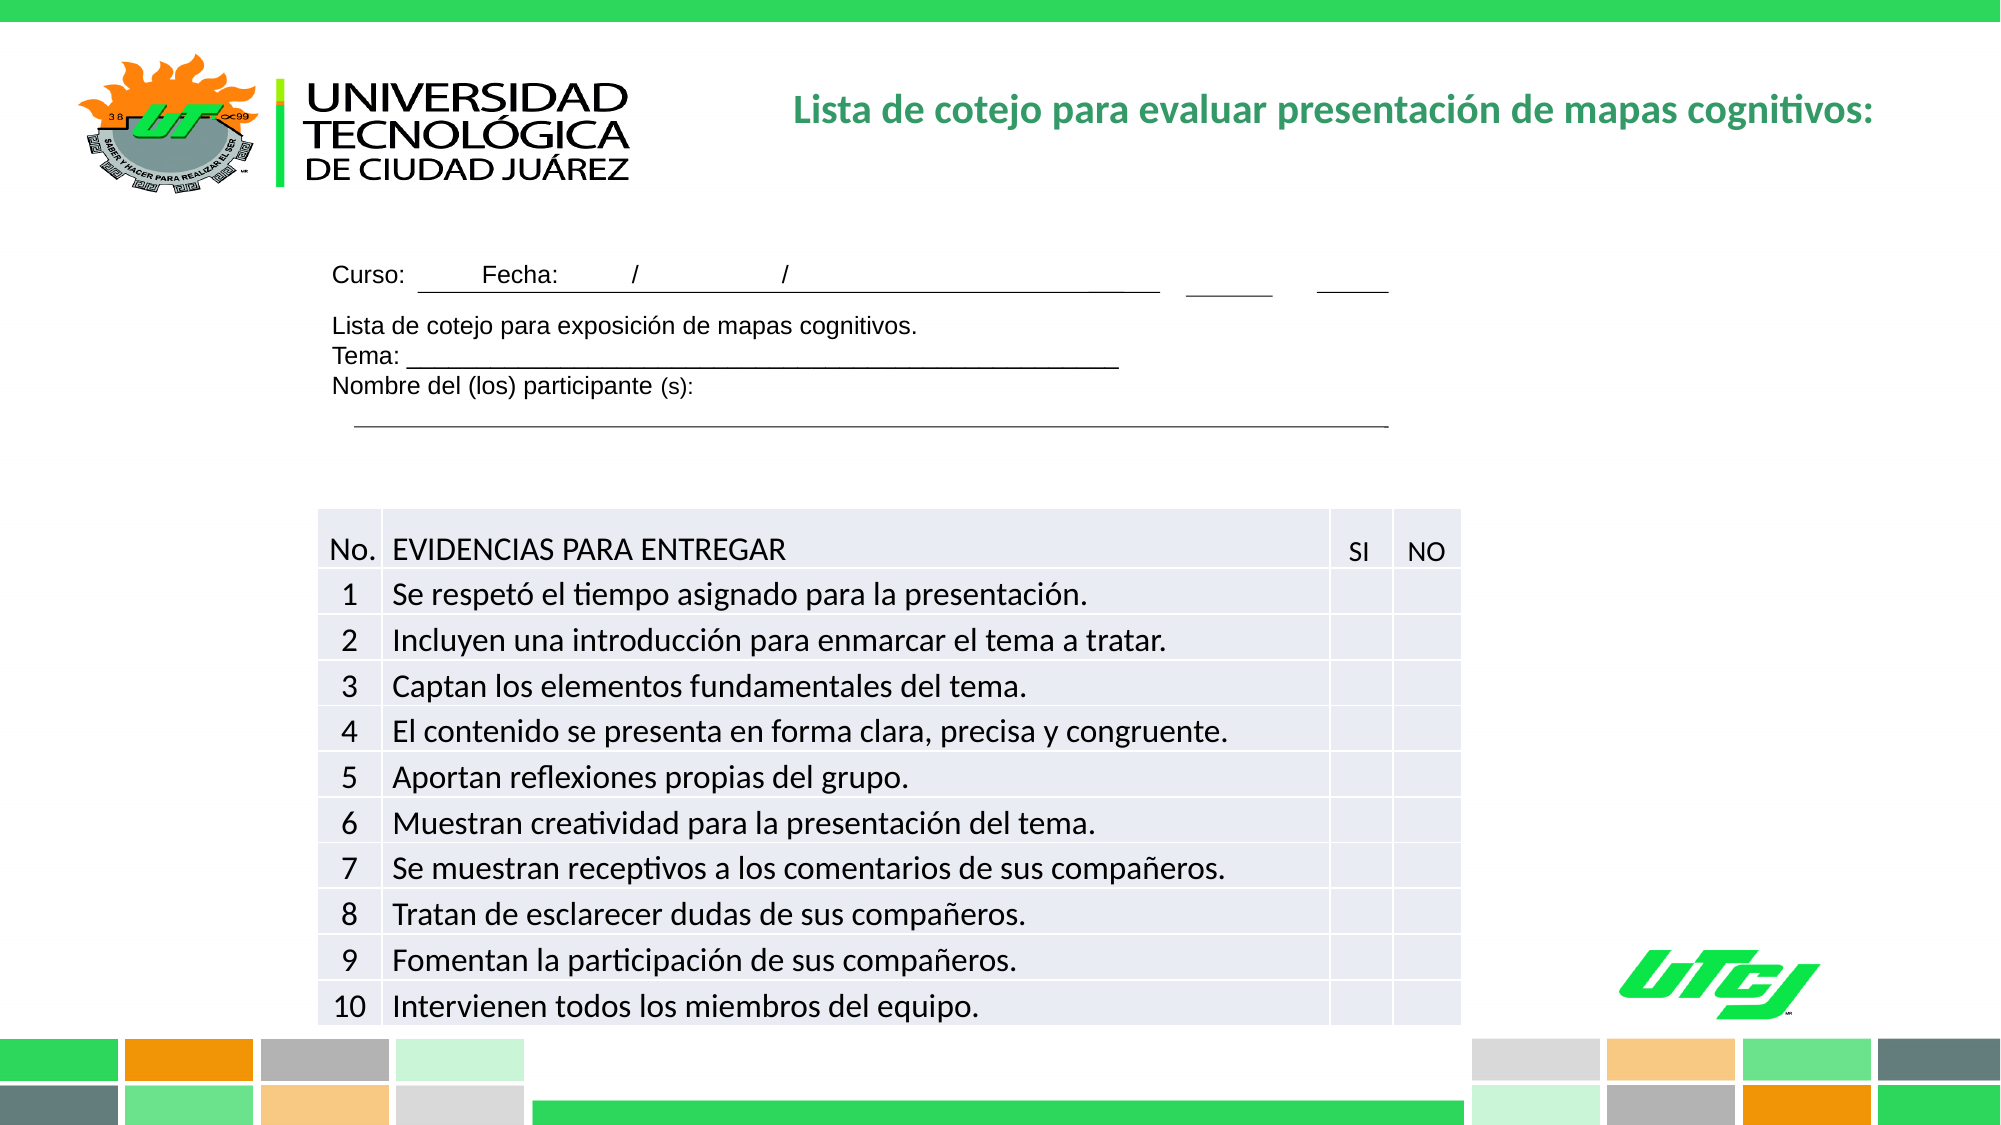

Lista de cotejo para evaluar presentación de mapas cognitivos:
Curso:	Fecha:	/	/

Lista de cotejo para exposición de mapas cognitivos.
Tema: ___________________________________________________
Nombre del (los) participante (s):

| No. | EVIDENCIAS PARA ENTREGAR | SI | NO |
| --- | --- | --- | --- |
| 1 | Se respetó el tiempo asignado para la presentación. |  |  |
| 2 | Incluyen una introducción para enmarcar el tema a tratar. |  |  |
| 3 | Captan los elementos fundamentales del tema. |  |  |
| 4 | El contenido se presenta en forma clara, precisa y congruente. |  |  |
| 5 | Aportan reflexiones propias del grupo. |  |  |
| 6 | Muestran creatividad para la presentación del tema. |  |  |
| 7 | Se muestran receptivos a los comentarios de sus compañeros. |  |  |
| 8 | Tratan de esclarecer dudas de sus compañeros. |  |  |
| 9 | Fomentan la participación de sus compañeros. |  |  |
| 10 | Intervienen todos los miembros del equipo. |  |  |